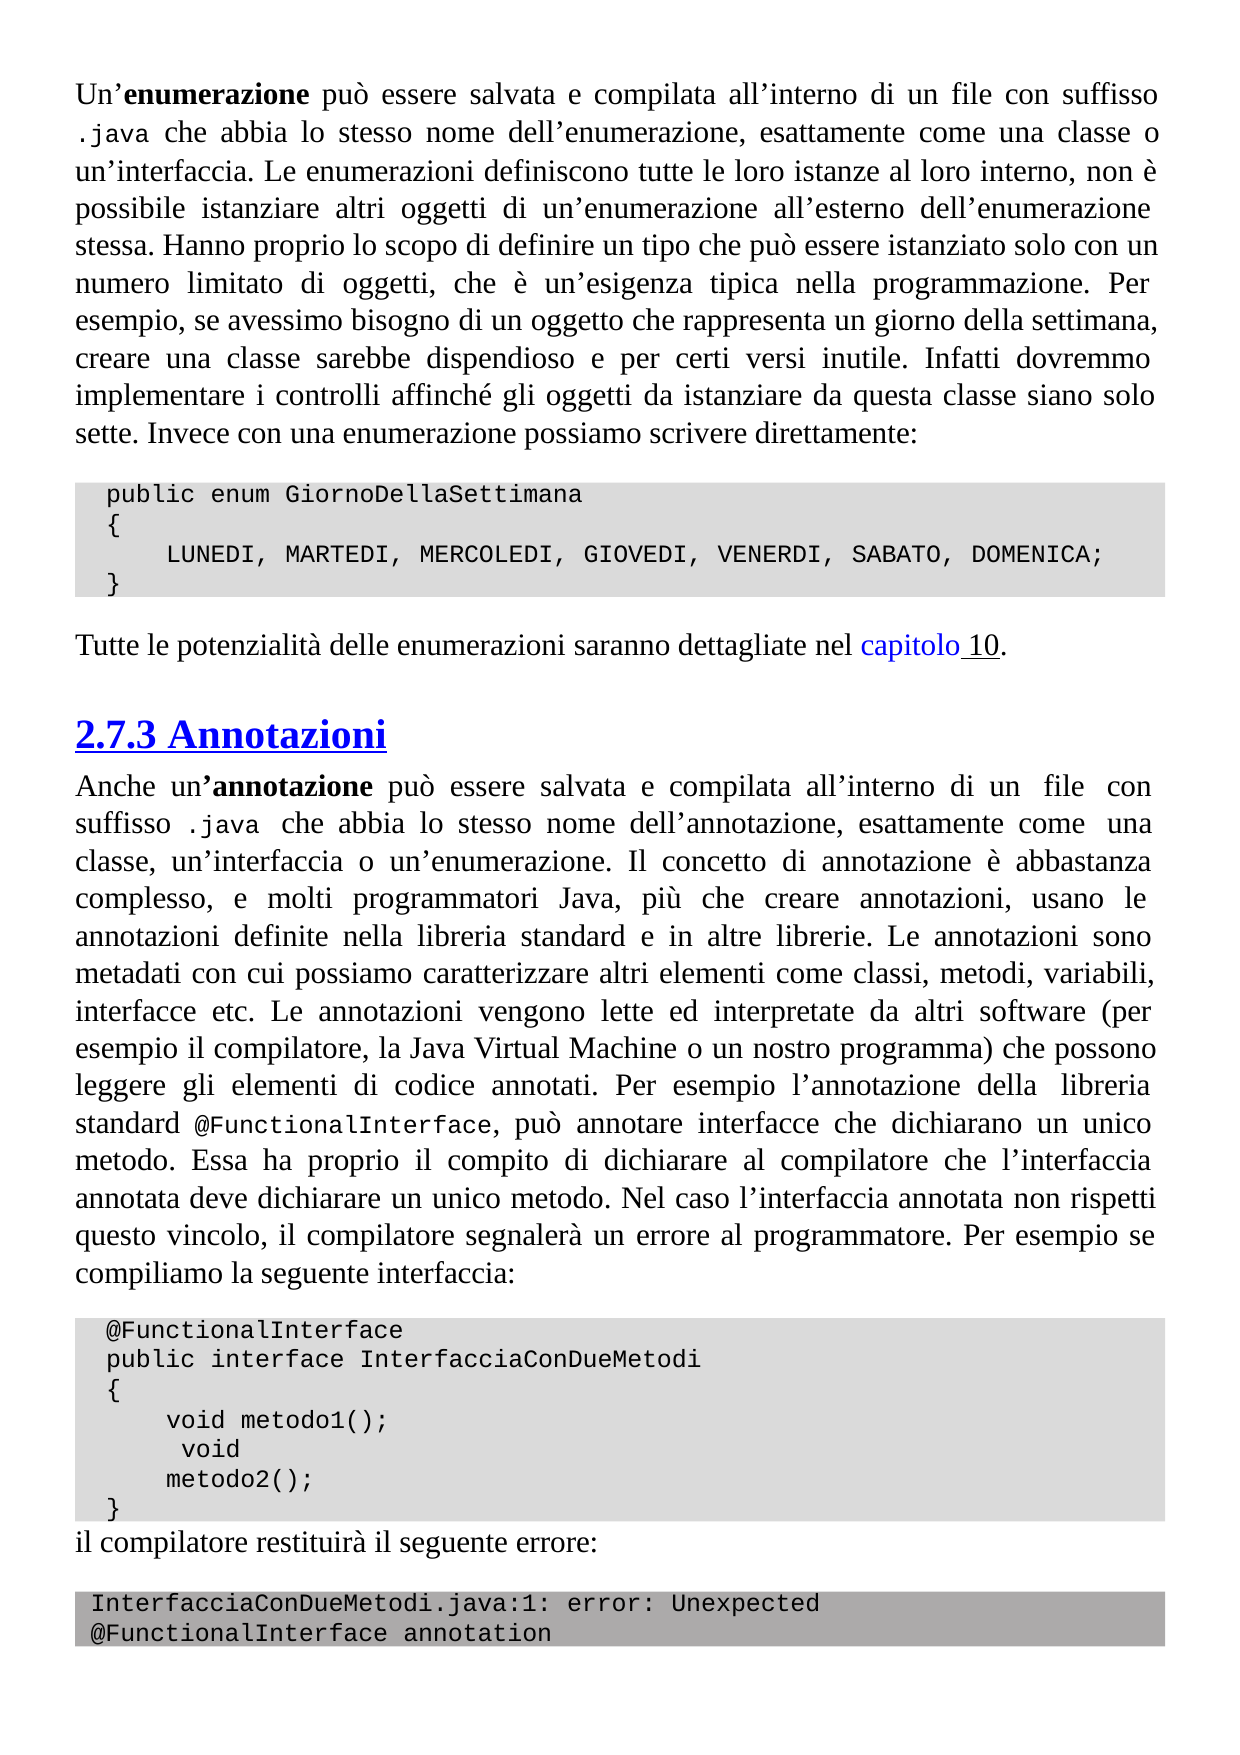

Un’enumerazione può essere salvata e compilata all’interno di un file con suffisso
.java che abbia lo stesso nome dell’enumerazione, esattamente come una classe o
un’interfaccia. Le enumerazioni definiscono tutte le loro istanze al loro interno, non è  possibile istanziare altri oggetti di un’enumerazione all’esterno dell’enumerazione  stessa. Hanno proprio lo scopo di definire un tipo che può essere istanziato solo con un  numero limitato di oggetti, che è un’esigenza tipica nella programmazione. Per  esempio, se avessimo bisogno di un oggetto che rappresenta un giorno della settimana,  creare una classe sarebbe dispendioso e per certi versi inutile. Infatti dovremmo  implementare i controlli affinché gli oggetti da istanziare da questa classe siano solo  sette. Invece con una enumerazione possiamo scrivere direttamente:
public enum GiornoDellaSettimana
{
LUNEDI, MARTEDI, MERCOLEDI, GIOVEDI, VENERDI, SABATO, DOMENICA;
}
Tutte le potenzialità delle enumerazioni saranno dettagliate nel capitolo 10.

2.7.3 Annotazioni
Anche un’annotazione può essere salvata e compilata all’interno di un file con  suffisso .java che abbia lo stesso nome dell’annotazione, esattamente come una  classe, un’interfaccia o un’enumerazione. Il concetto di annotazione è abbastanza  complesso, e molti programmatori Java, più che creare annotazioni, usano le  annotazioni definite nella libreria standard e in altre librerie. Le annotazioni sono  metadati con cui possiamo caratterizzare altri elementi come classi, metodi, variabili,  interfacce etc. Le annotazioni vengono lette ed interpretate da altri software (per  esempio il compilatore, la Java Virtual Machine o un nostro programma) che possono  leggere gli elementi di codice annotati. Per esempio l’annotazione della libreria  standard @FunctionalInterface, può annotare interfacce che dichiarano un unico  metodo. Essa ha proprio il compito di dichiarare al compilatore che l’interfaccia  annotata deve dichiarare un unico metodo. Nel caso l’interfaccia annotata non rispetti  questo vincolo, il compilatore segnalerà un errore al programmatore. Per esempio se  compiliamo la seguente interfaccia:
@FunctionalInterface
public interface InterfacciaConDueMetodi
{
void metodo1();  void metodo2();
}
il compilatore restituirà il seguente errore:
InterfacciaConDueMetodi.java:1: error: Unexpected
@FunctionalInterface annotation